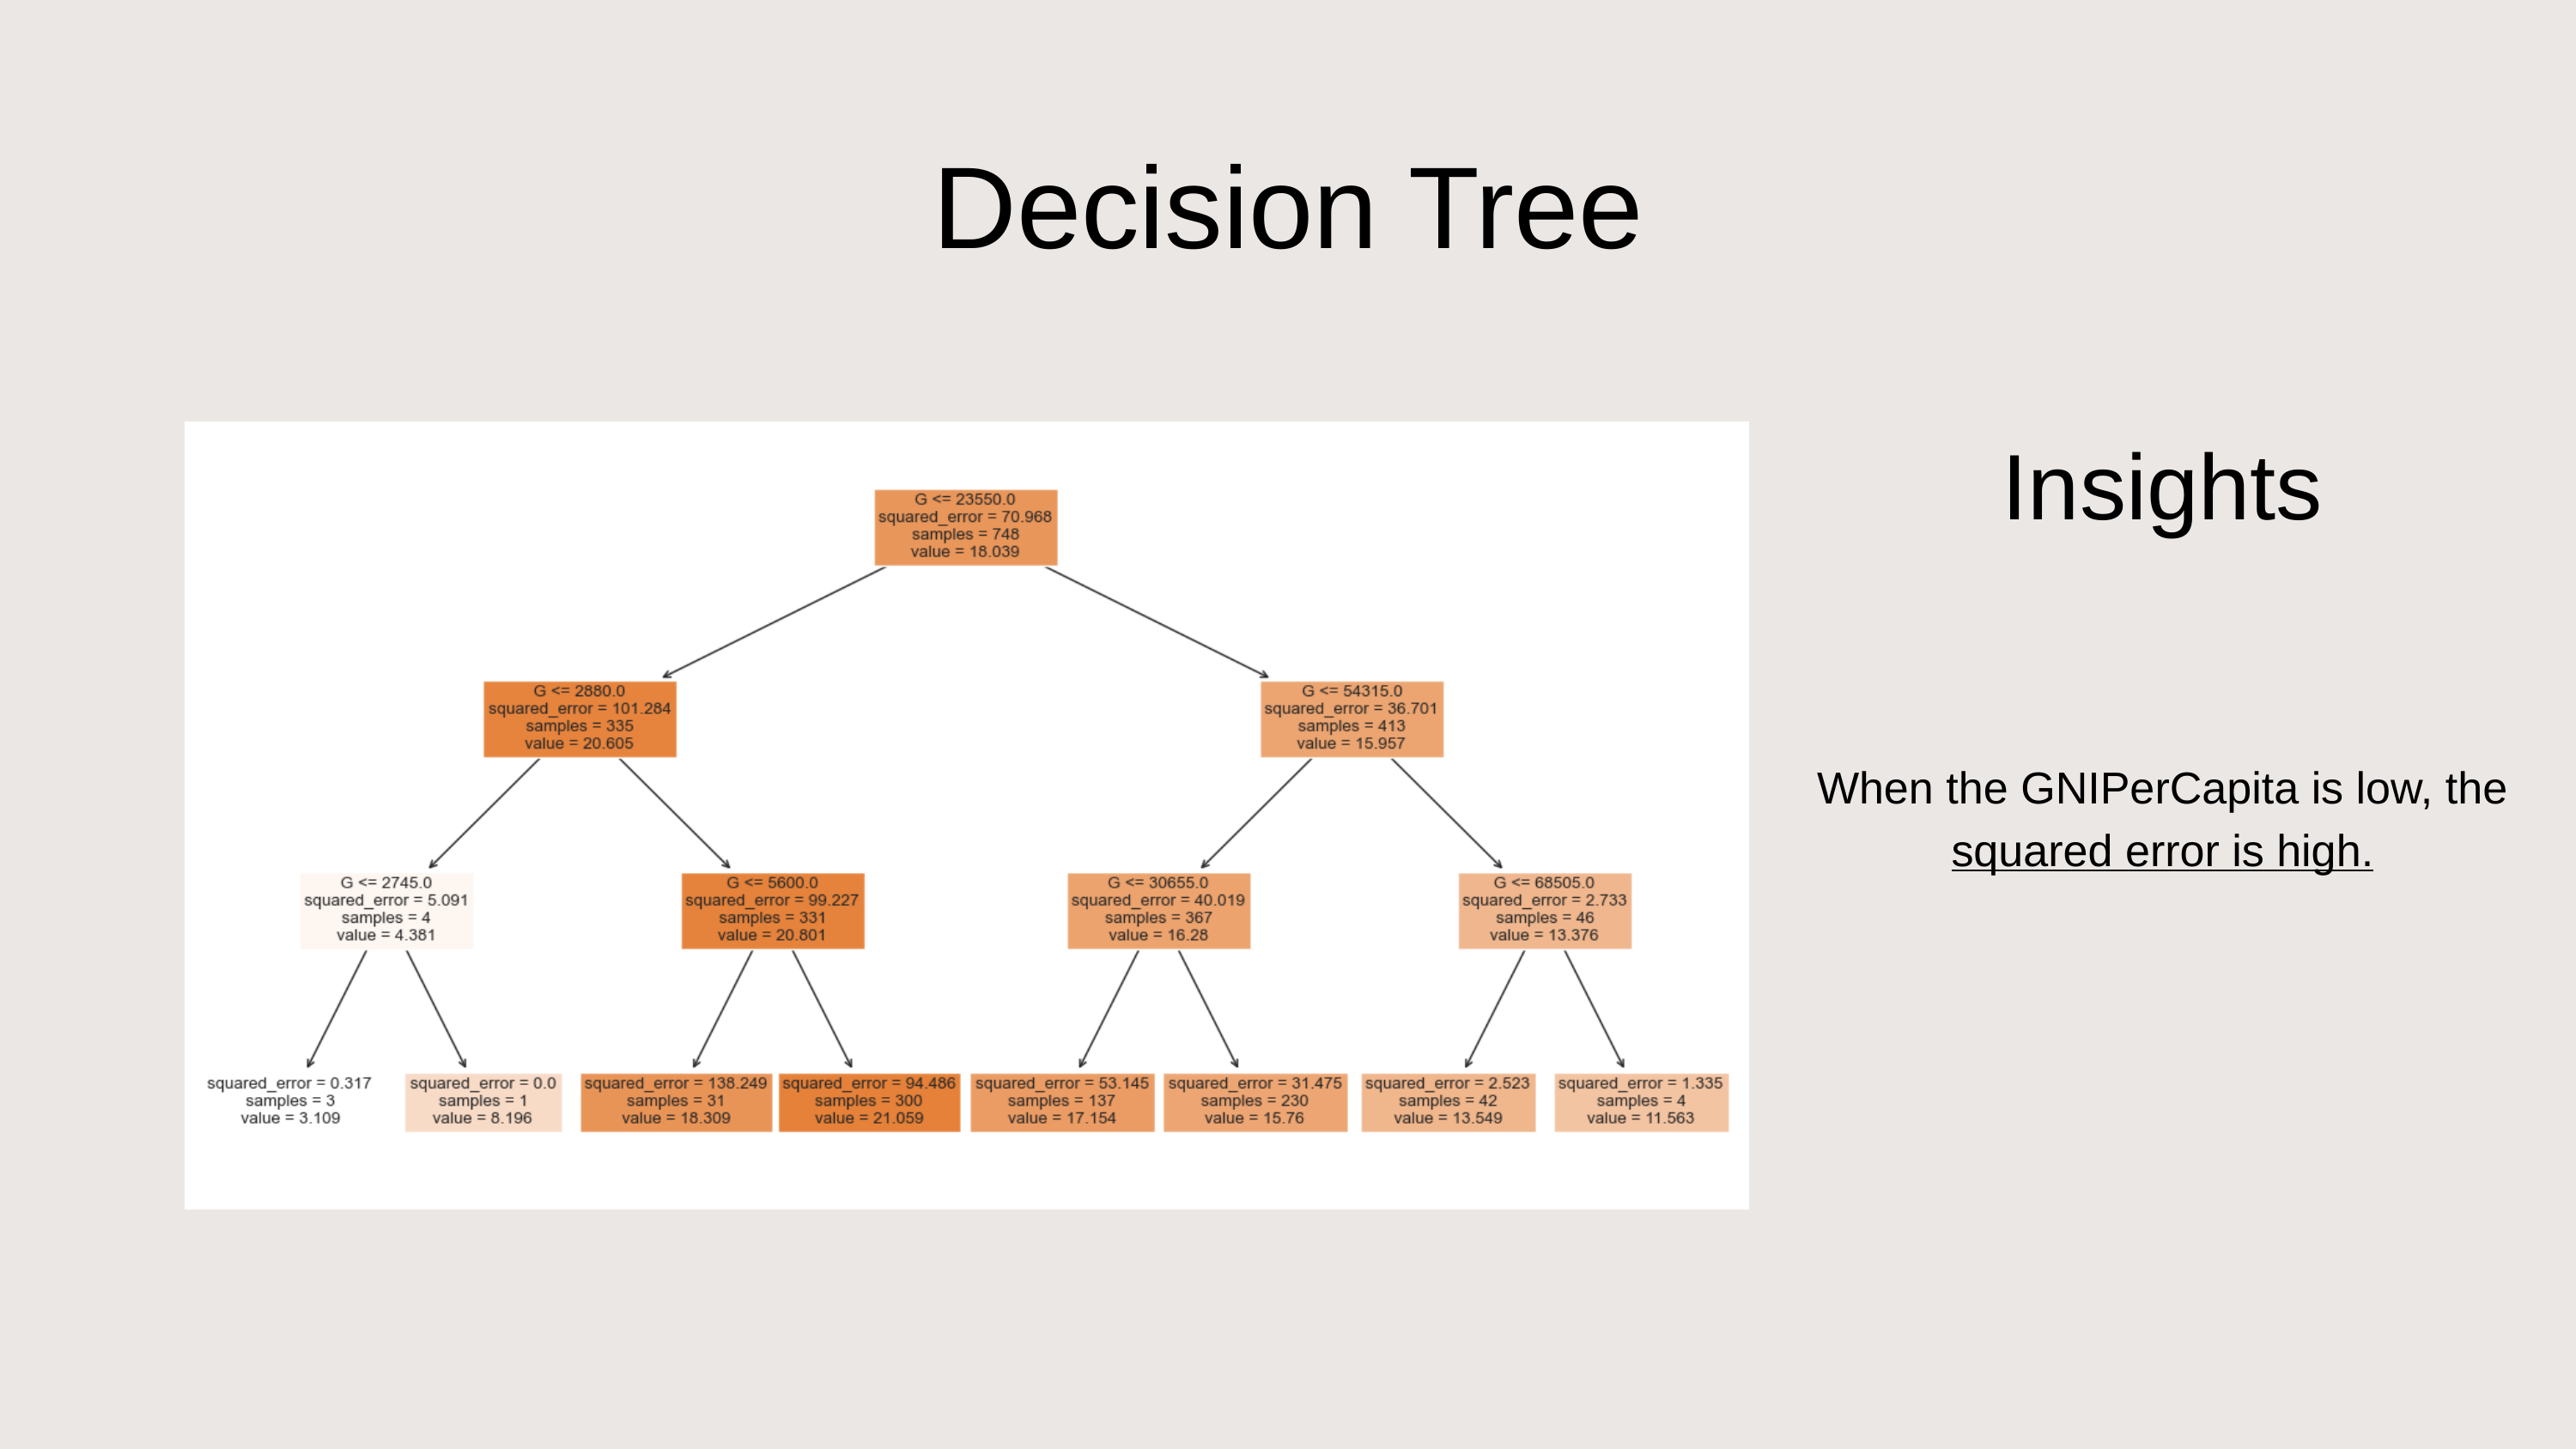

Decision Tree
Insights

When the GNIPerCapita is low, the squared error is high.